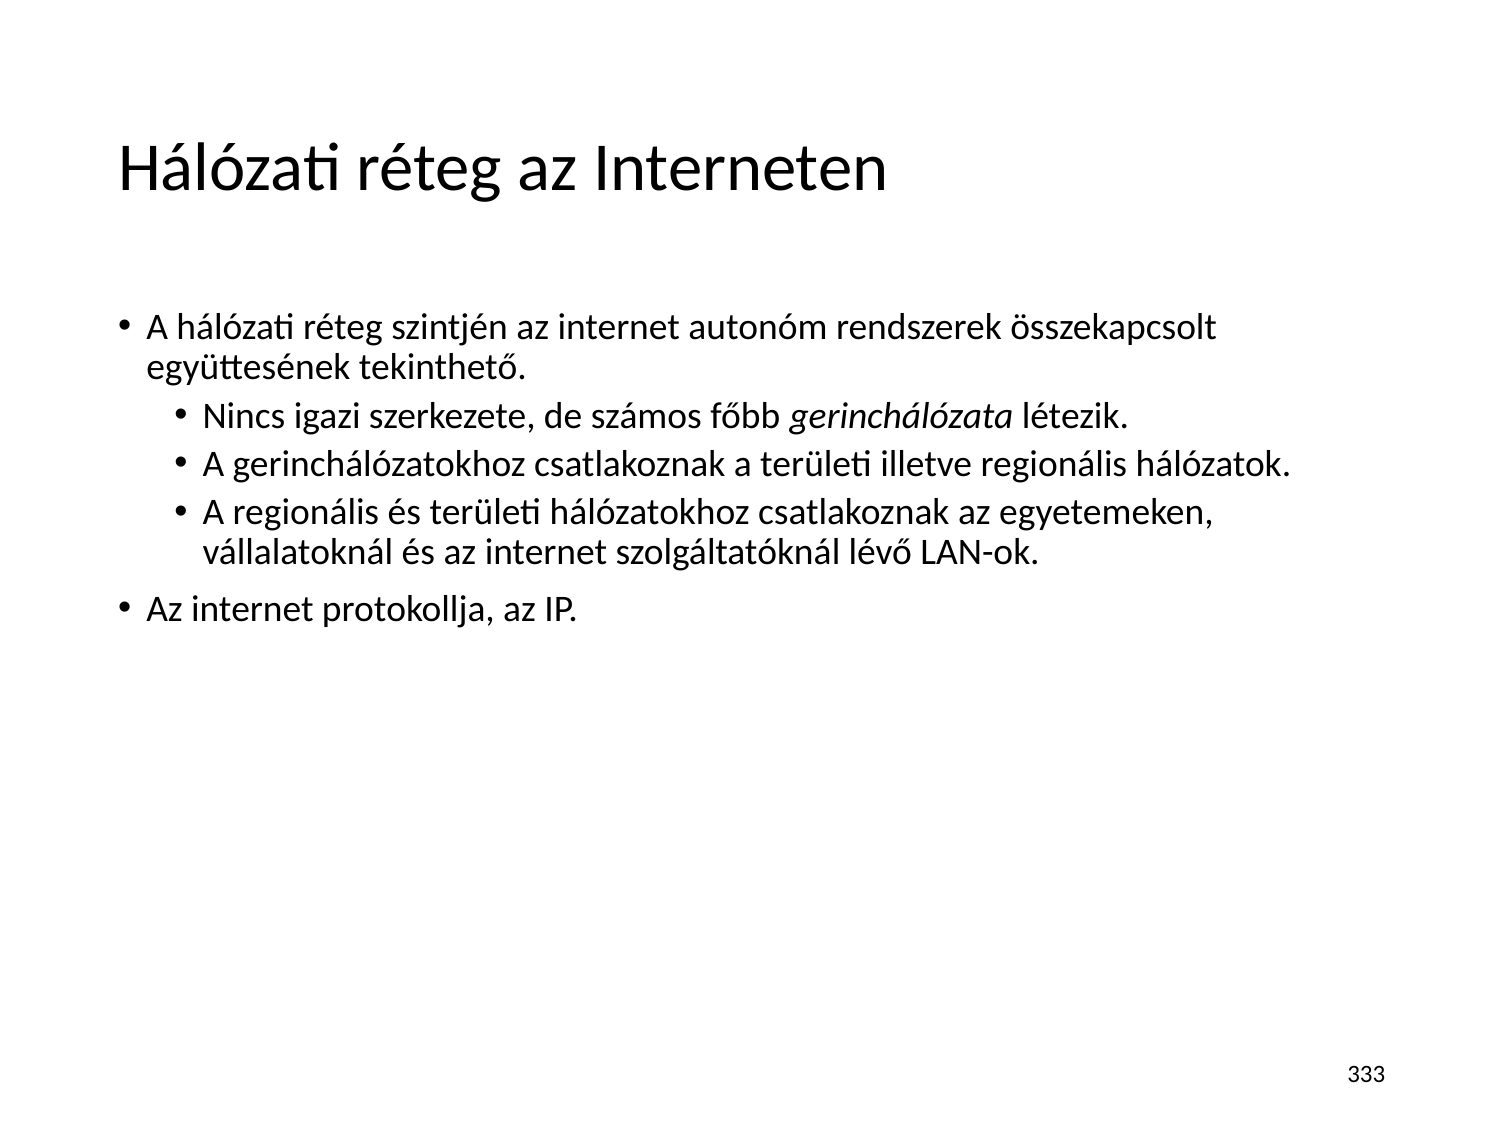

# Hálózati réteg az Interneten
A hálózati réteg szintjén az internet autonóm rendszerek összekapcsolt együttesének tekinthető.
Nincs igazi szerkezete, de számos főbb gerinchálózata létezik.
A gerinchálózatokhoz csatlakoznak a területi illetve regionális hálózatok.
A regionális és területi hálózatokhoz csatlakoznak az egyetemeken, vállalatoknál és az internet szolgáltatóknál lévő LAN-ok.
Az internet protokollja, az IP.
333